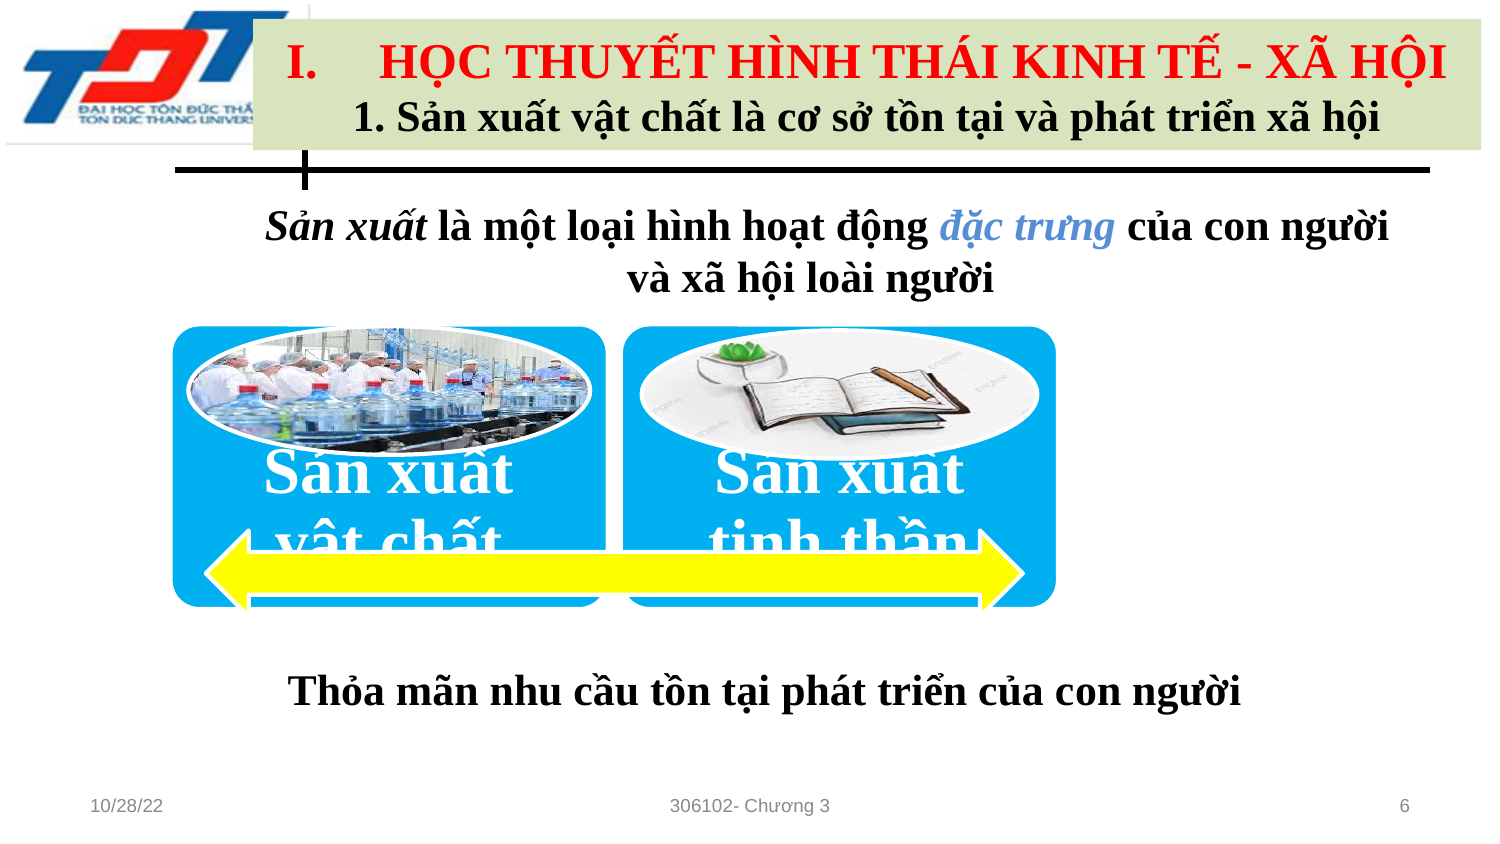

HỌC THUYẾT HÌNH THÁI KINH TẾ - XÃ HỘI
1. Sản xuất vật chất là cơ sở tồn tại và phát triển xã hội
   Sản xuất là một loại hình hoạt động đặc trưng của con người và xã hội loài người
Sản xuất vật chất
Sản xuất tinh thần
Thỏa mãn nhu cầu tồn tại phát triển của con người
10/28/22
306102- Chương 3
6